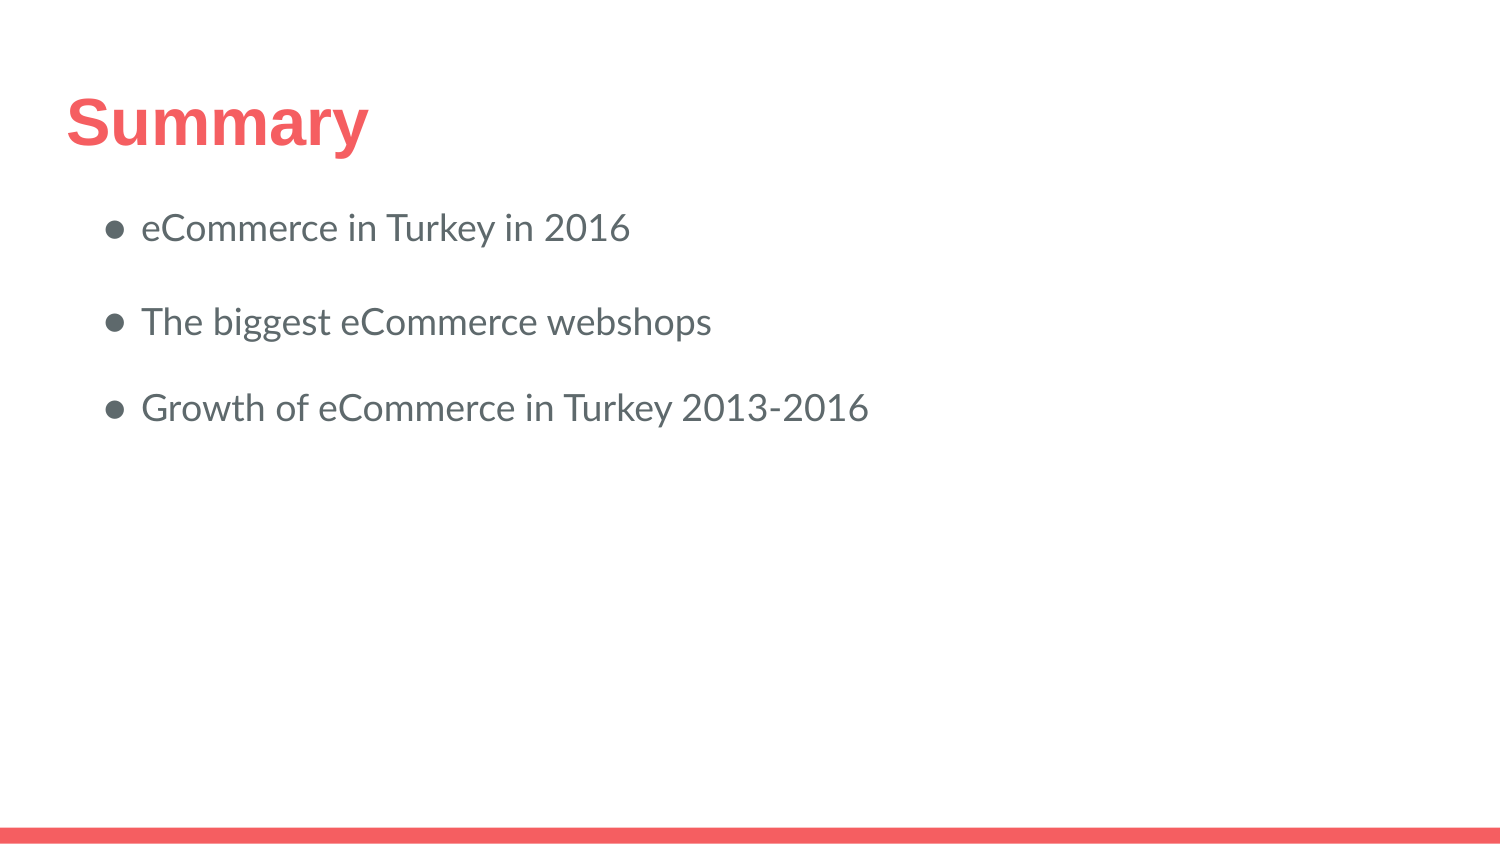

# Summary
eCommerce in Turkey in 2016
The biggest eCommerce webshops
Growth of eCommerce in Turkey 2013-2016